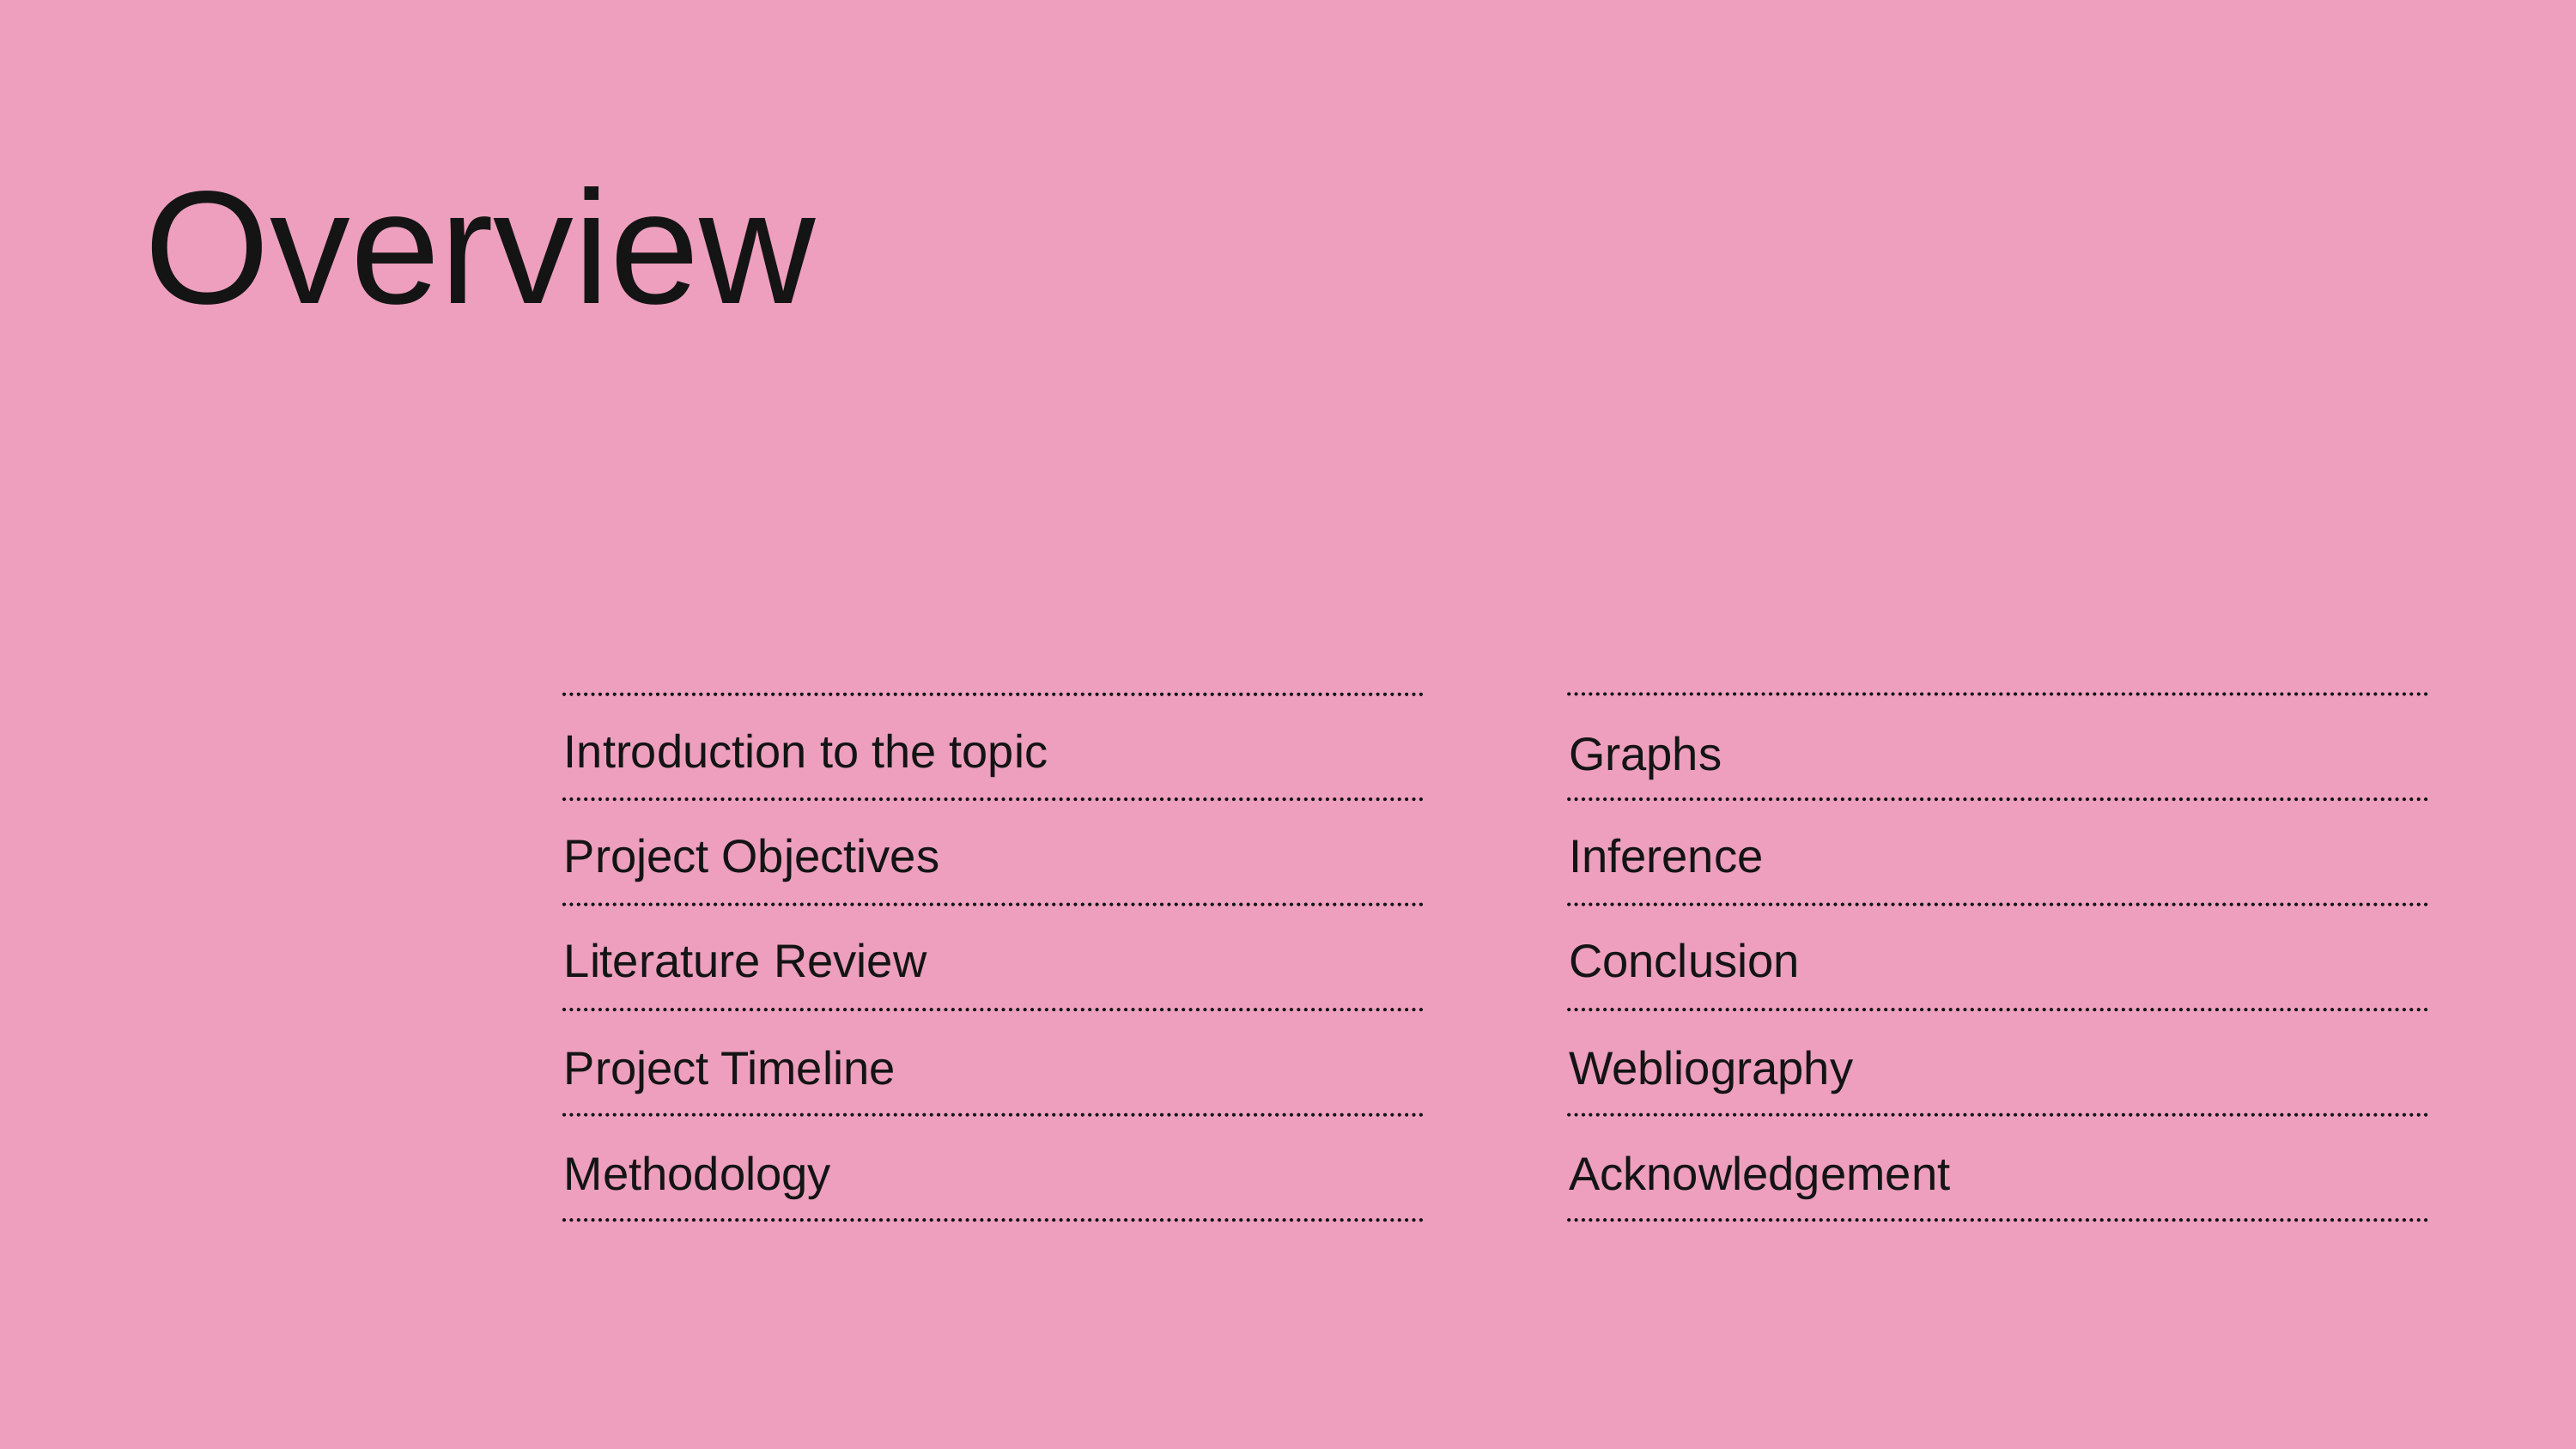

Overview

Introduction to the topic

Graphs
Project Objectives
Inference
Conclusion
Literature Review
Project Timeline
Webliography
Methodology
Acknowledgement